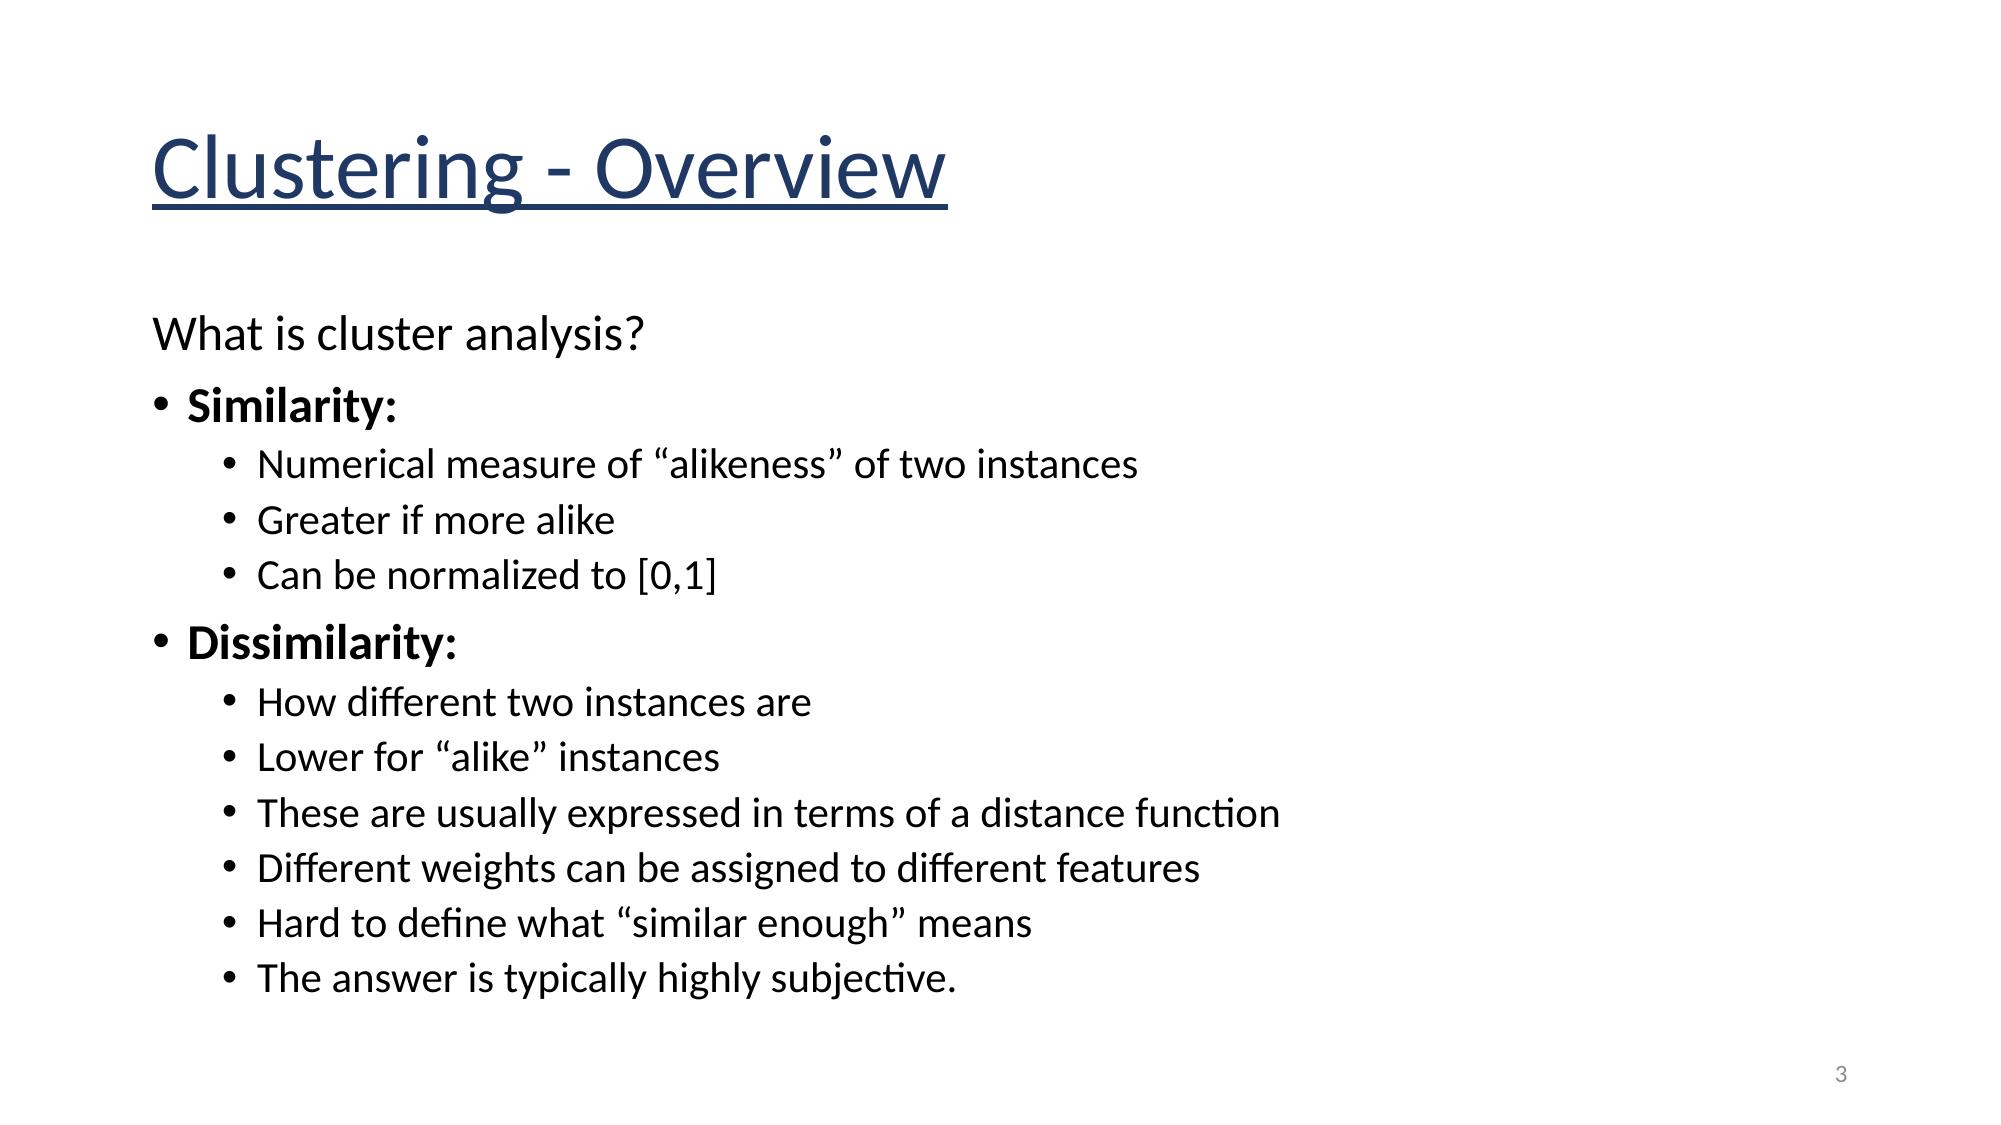

# Clustering - Overview
What is cluster analysis?
Similarity:
Numerical measure of “alikeness” of two instances
Greater if more alike
Can be normalized to [0,1]
Dissimilarity:
How different two instances are
Lower for “alike” instances
These are usually expressed in terms of a distance function
Different weights can be assigned to different features
Hard to define what “similar enough” means
The answer is typically highly subjective.
3